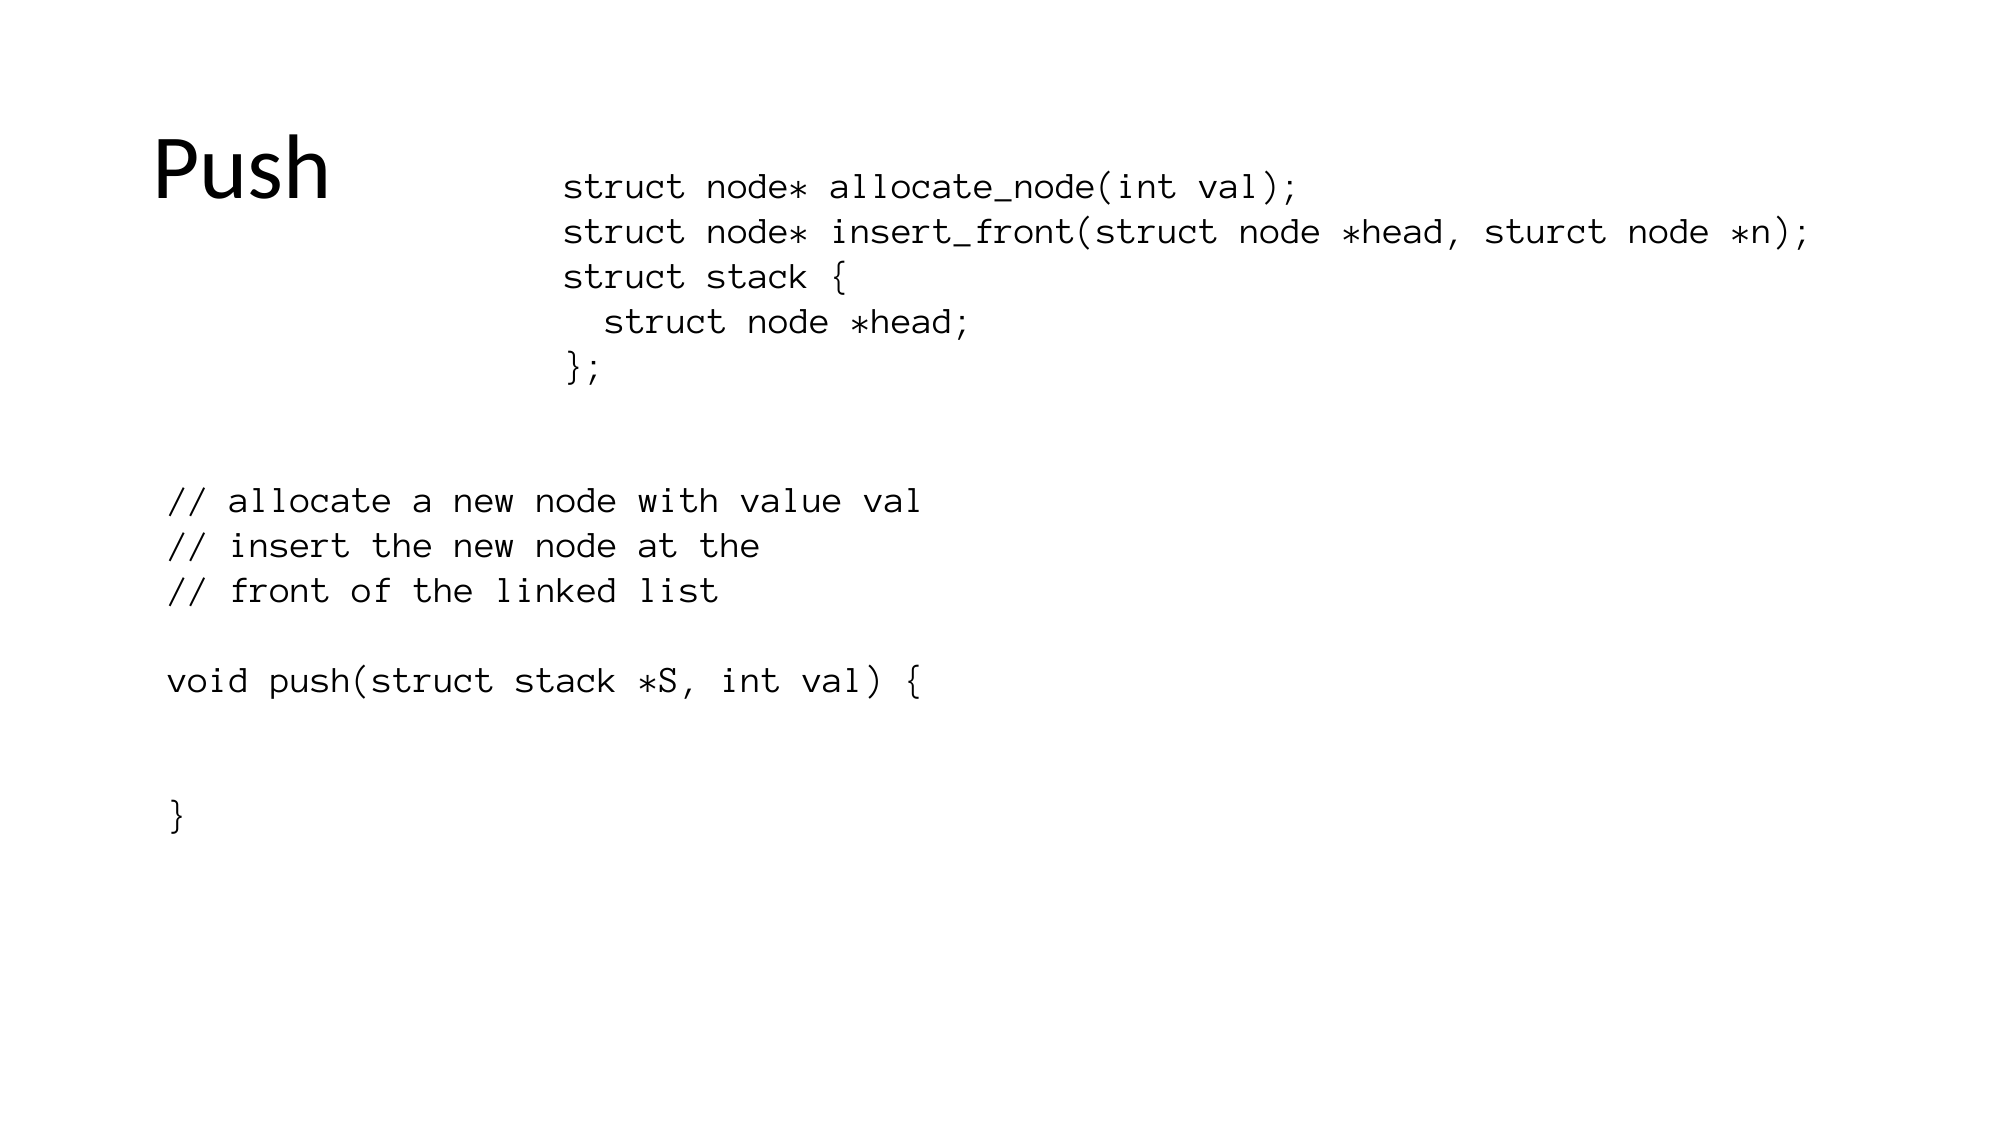

# Push
struct node* allocate_node(int val);
struct node* insert_front(struct node *head, sturct node *n);
struct stack {
  struct node *head;
};
// allocate a new node with value val
// insert the new node at the
// front of the linked list

void push(struct stack *S, int val) {

}